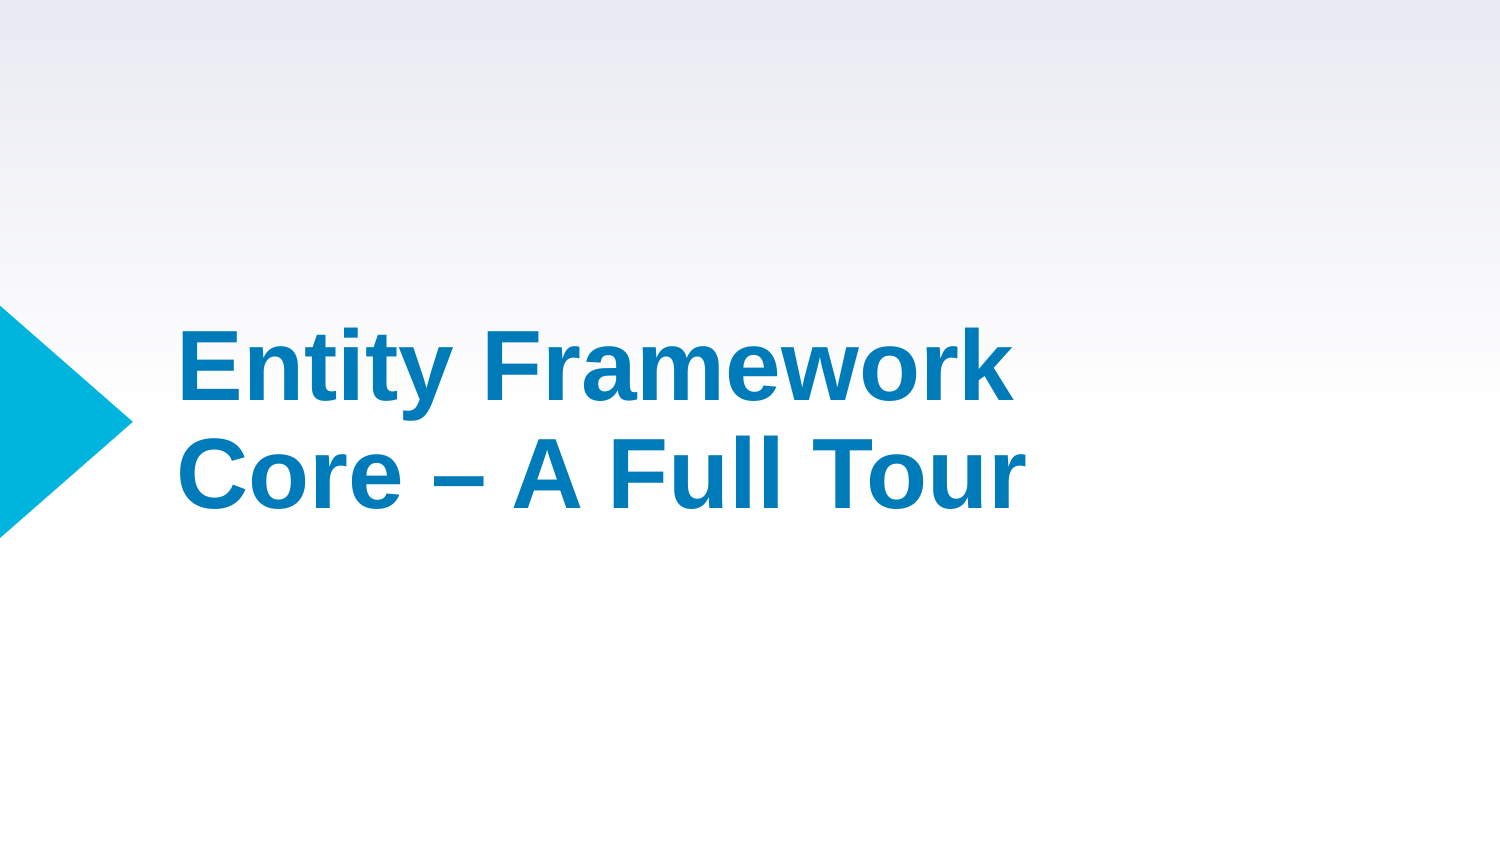

# Entity Framework Core – A Full Tour